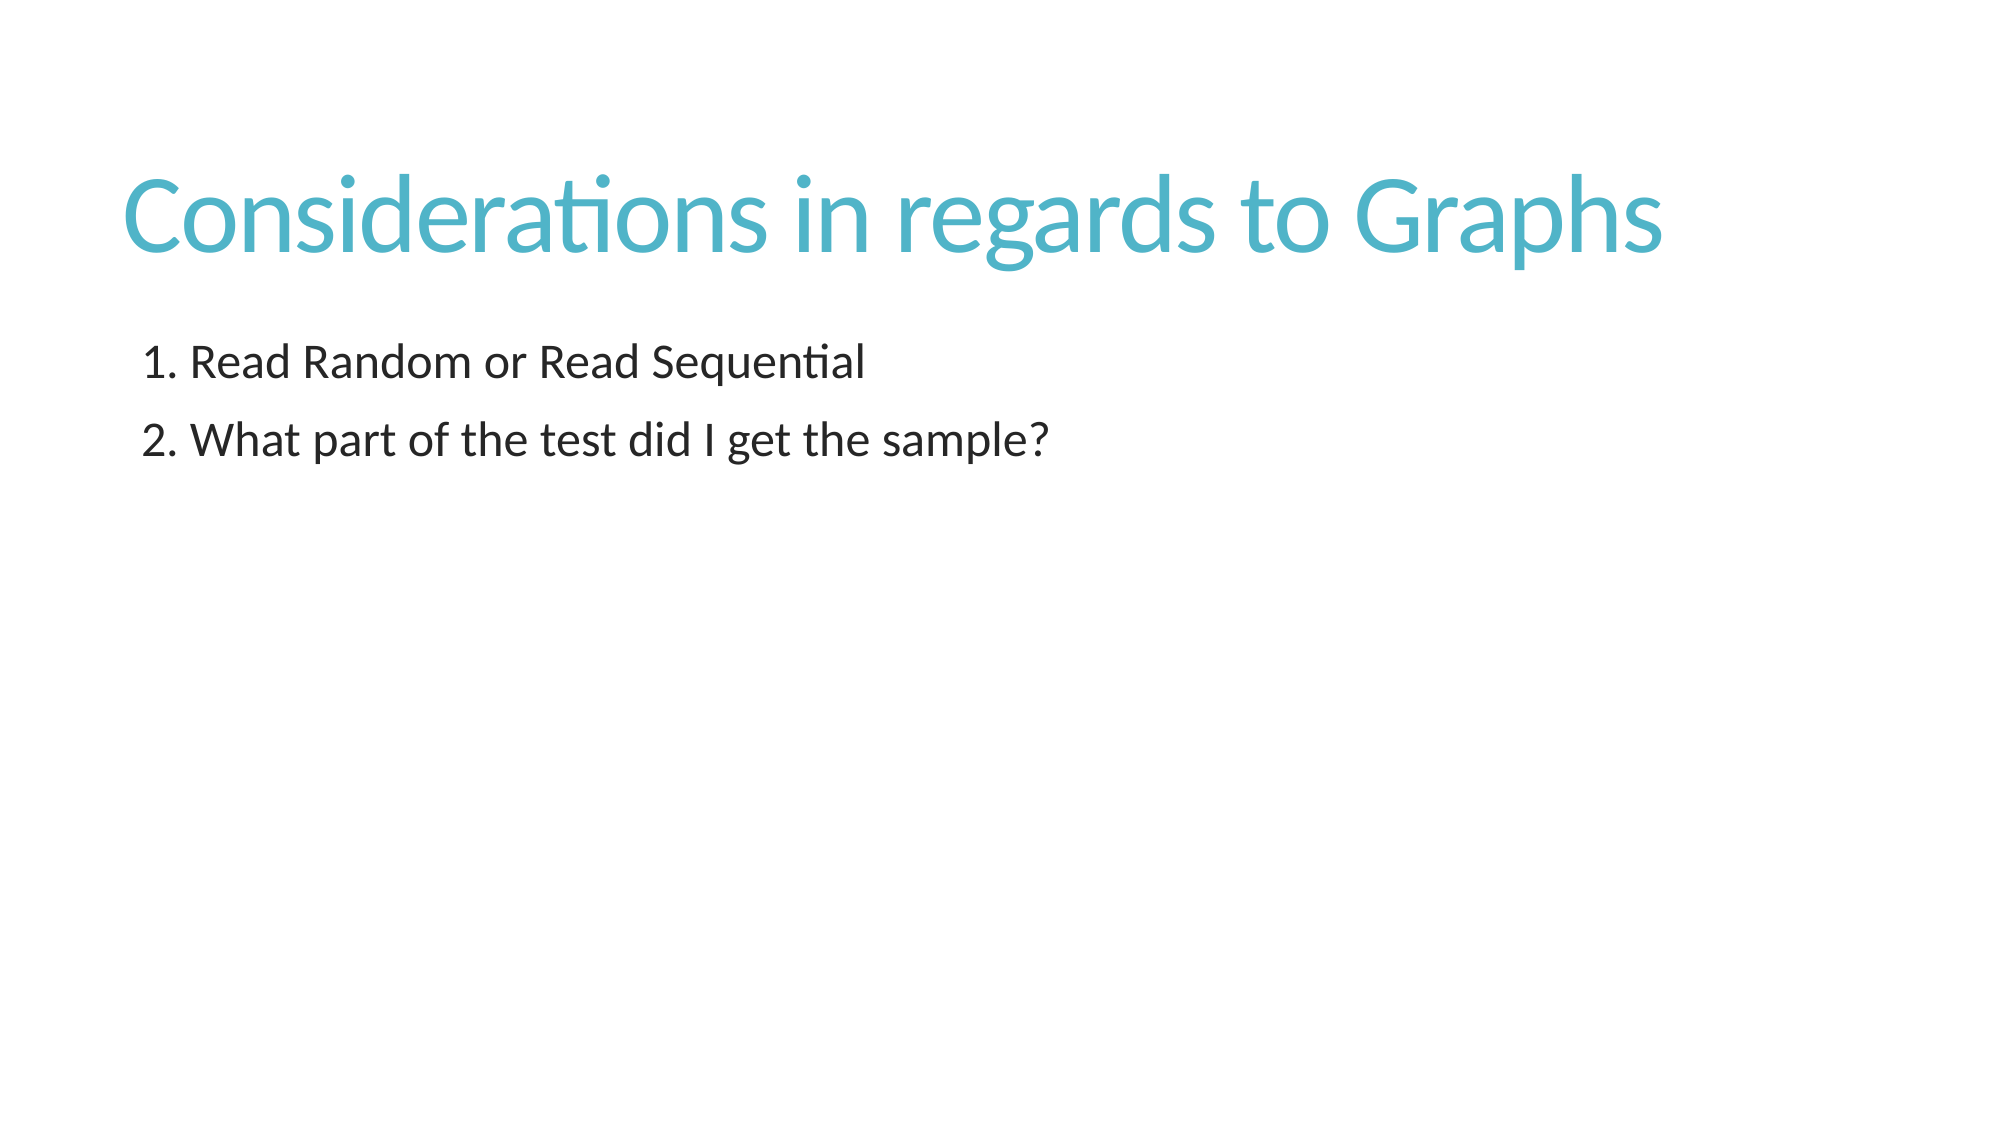

# Considerations in regards to Graphs
1. Read Random or Read Sequential
2. What part of the test did I get the sample?